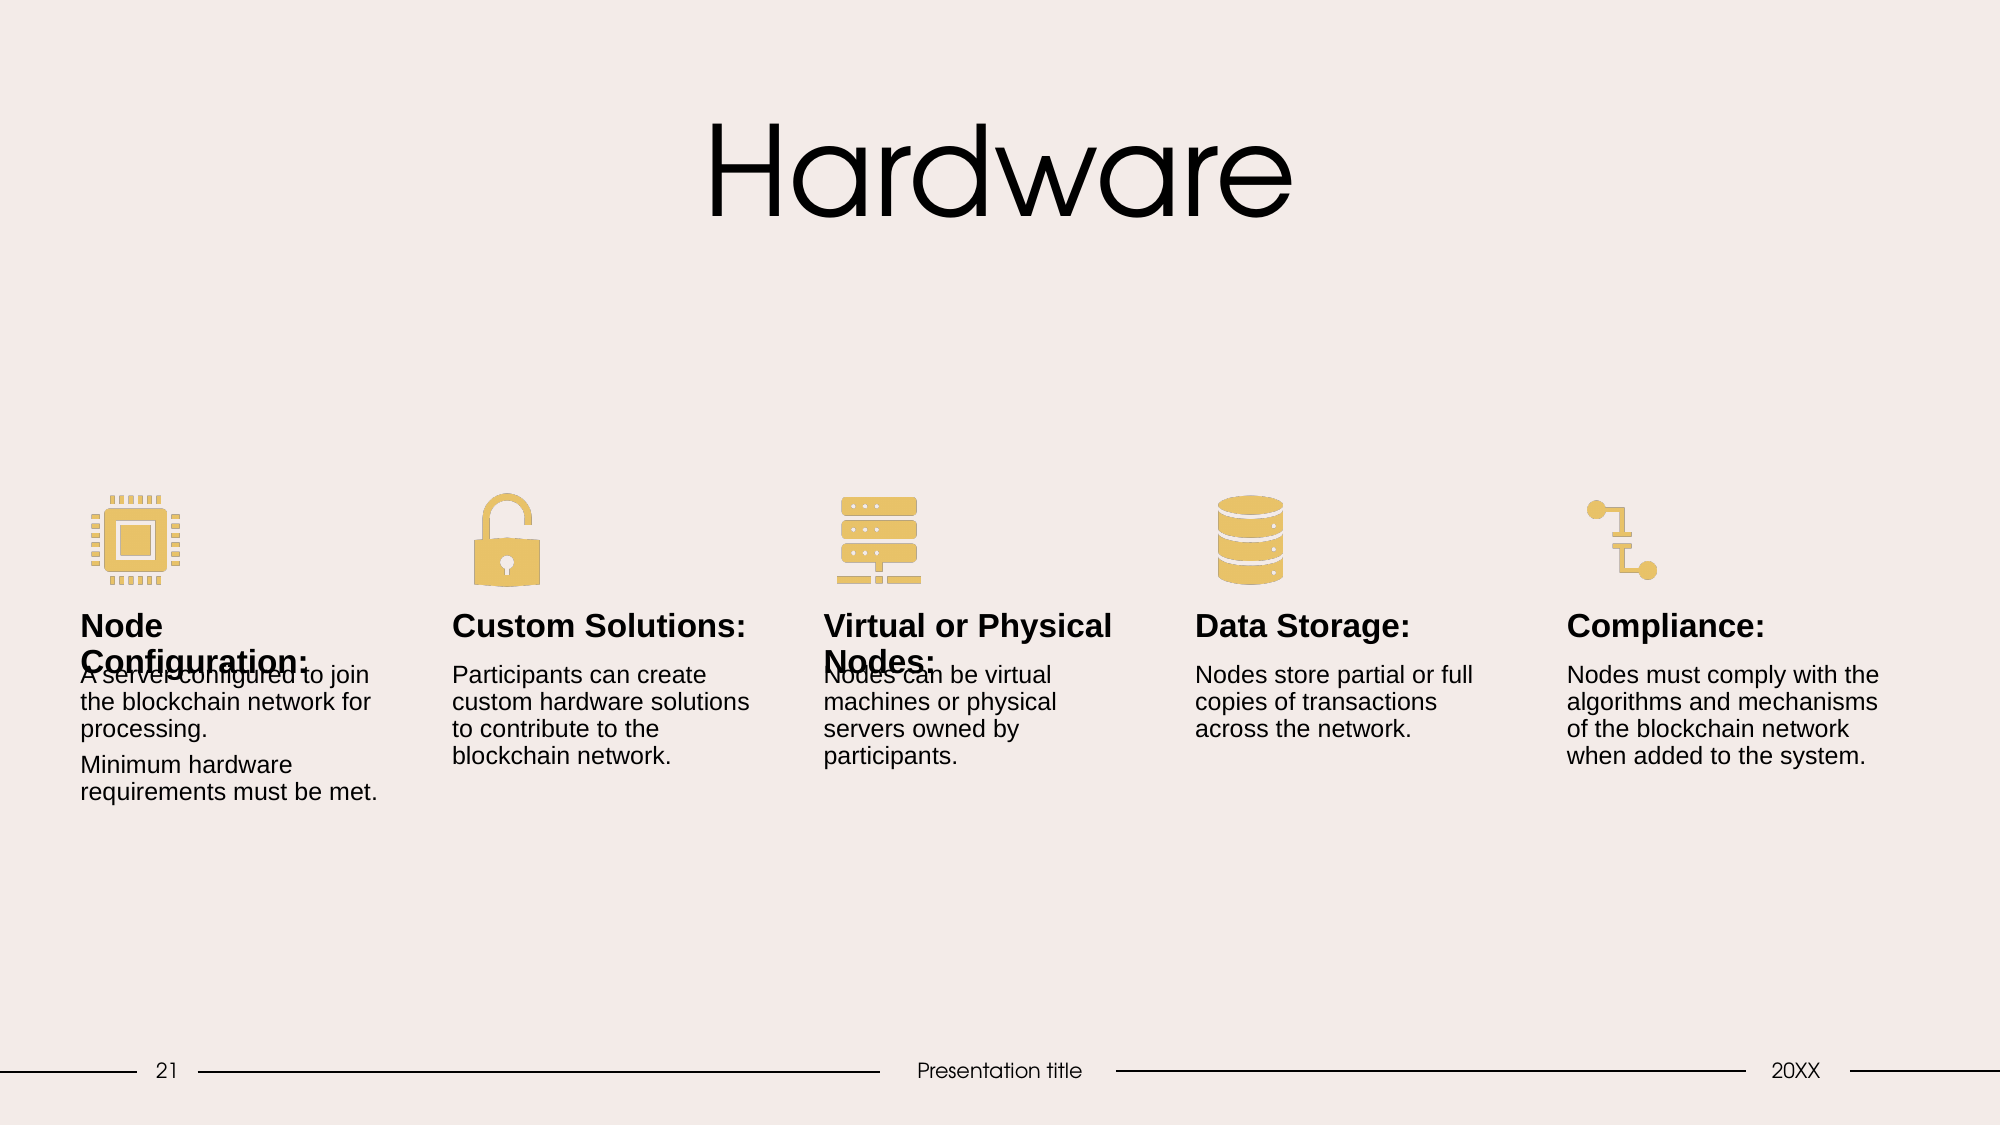

# Hardware
Node Configuration:
A server configured to join the blockchain network for processing.
Minimum hardware requirements must be met.
Custom Solutions:
Participants can create custom hardware solutions to contribute to the blockchain network.
Virtual or Physical Nodes:
Nodes can be virtual machines or physical servers owned by participants.
Data Storage:
Nodes store partial or full copies of transactions across the network.
Compliance:
Nodes must comply with the algorithms and mechanisms of the blockchain network when added to the system.
21
Presentation title
20XX